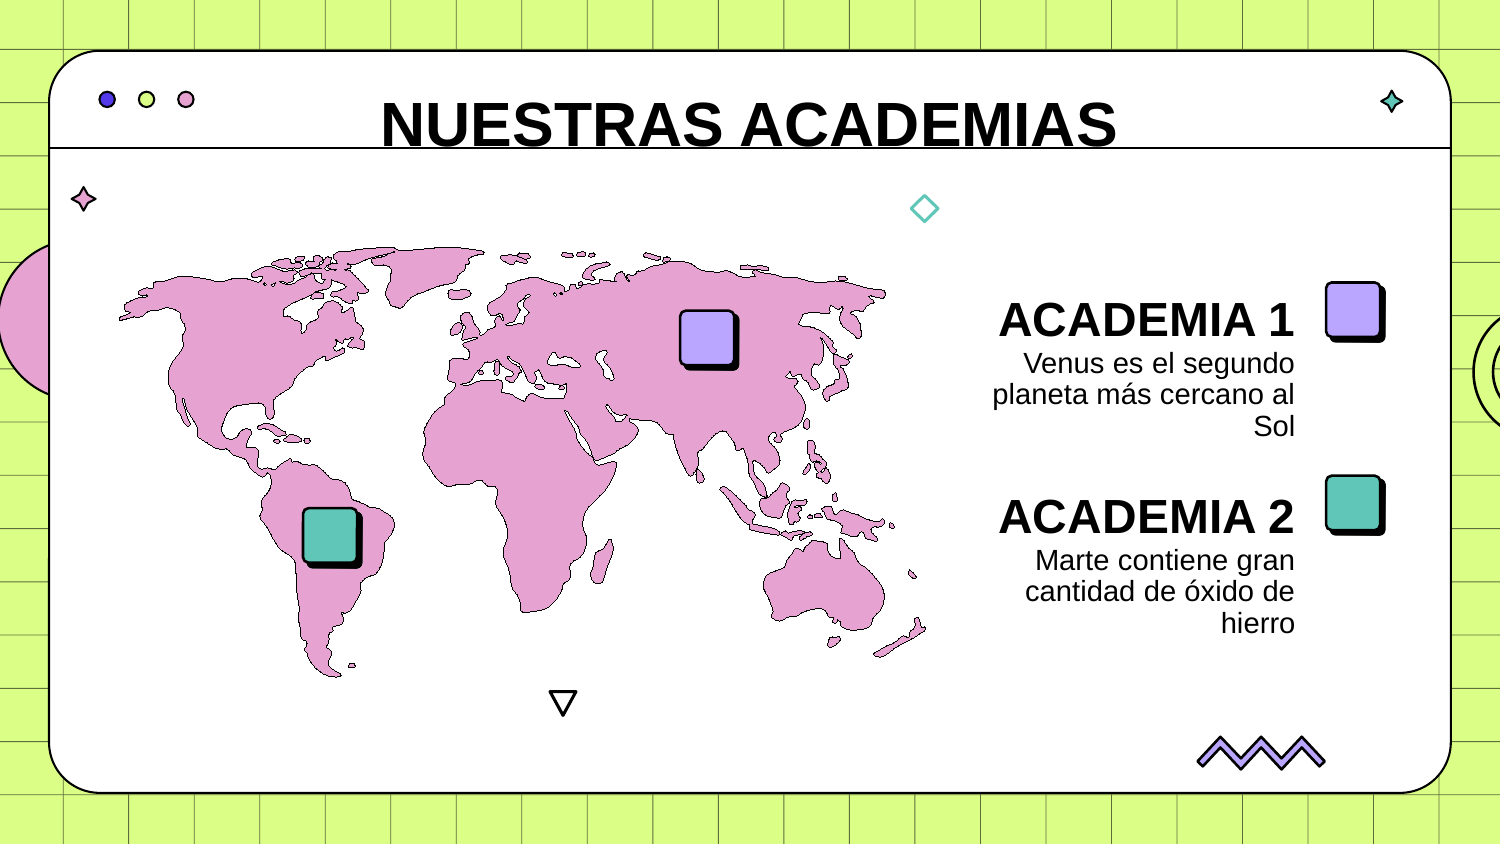

# NUESTRAS ACADEMIAS

ACADEMIA 1

Venus es el segundo planeta más cercano al Sol

ACADEMIA 2

Marte contiene gran cantidad de óxido de hierro